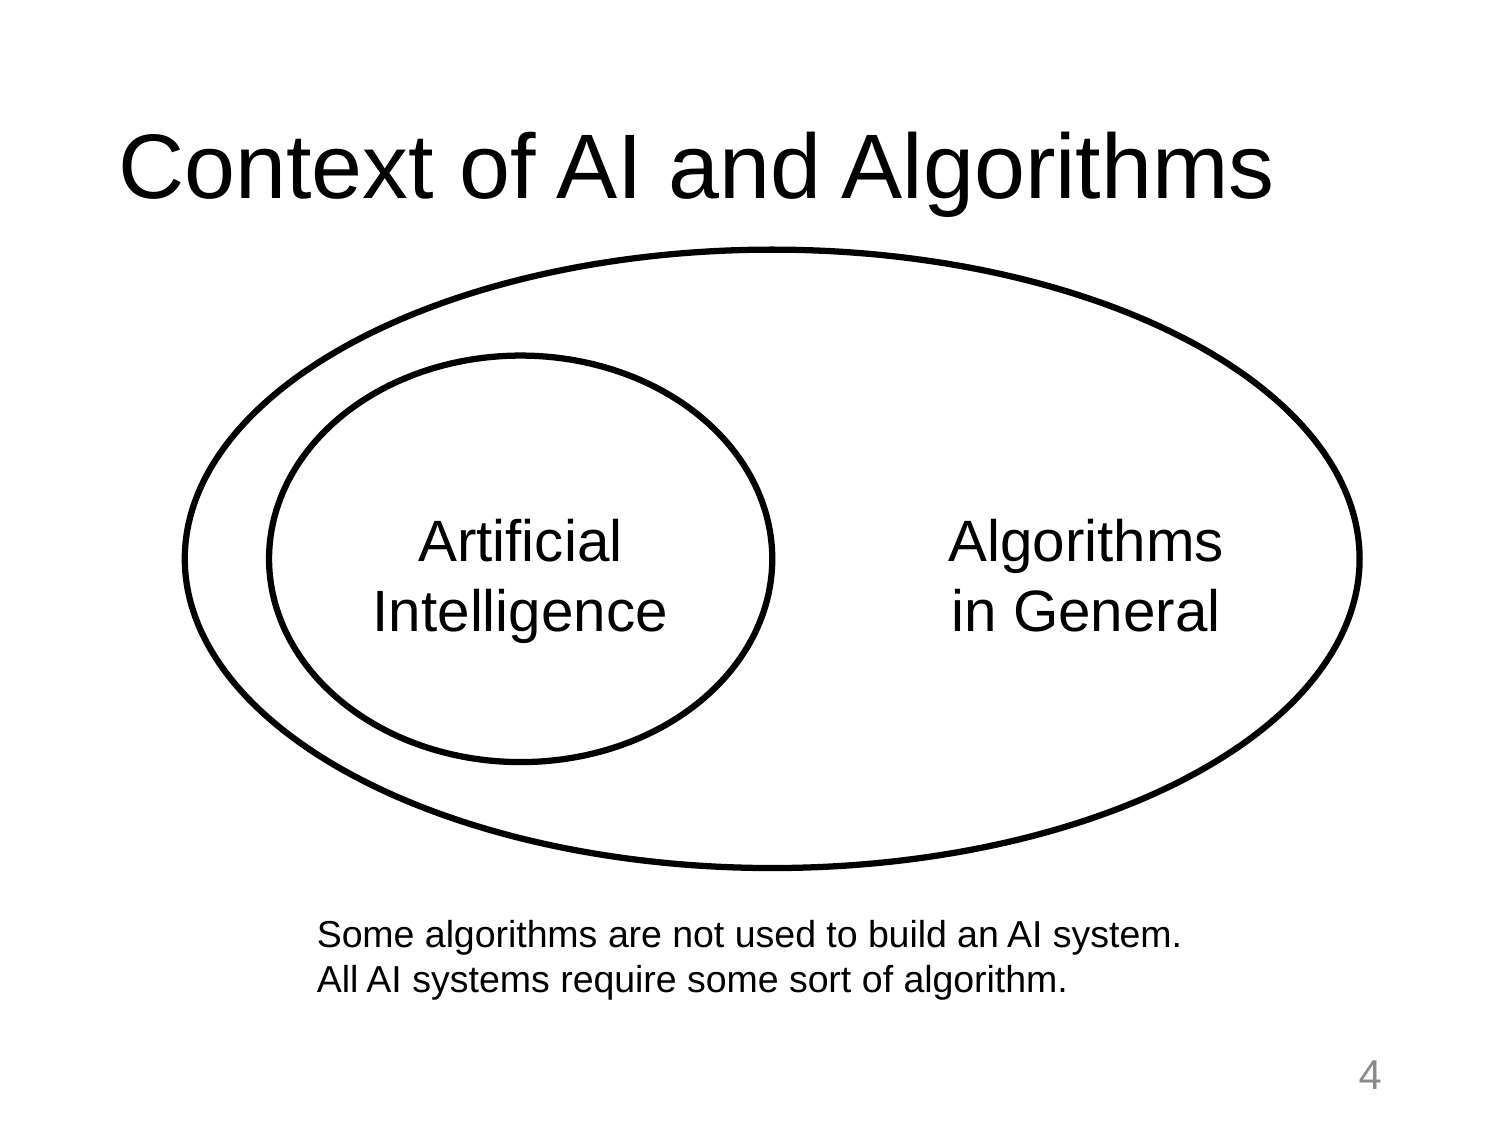

# Context of AI and Algorithms

Artificial Intelligence
Algorithms in General
Some algorithms are not used to build an AI system.
All AI systems require some sort of algorithm.
4